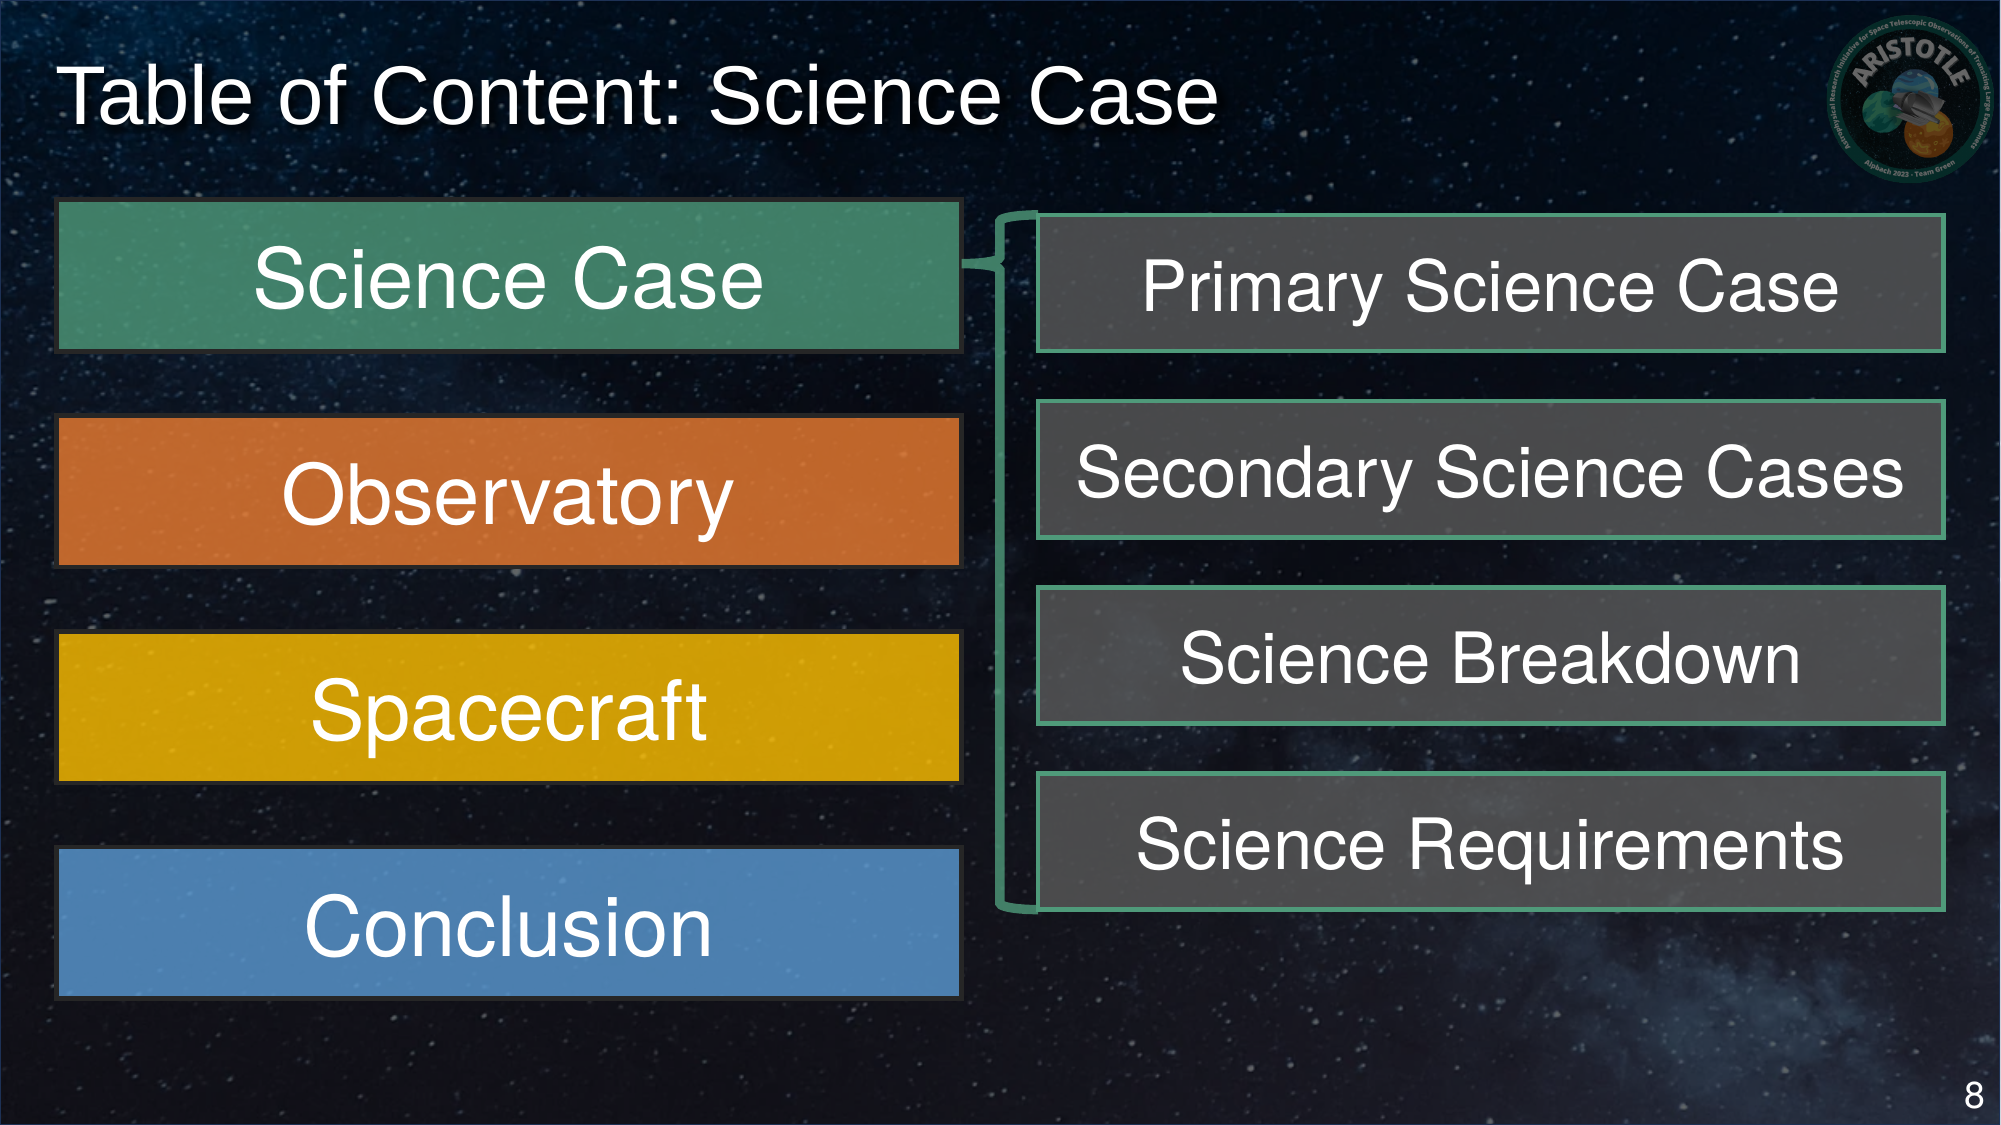

Table of Content: Science Case
Science Case

Primary Science Case
Secondary Science Cases
Observatory
Science Breakdown
Spacecraft
Science Requirements
Conclusion
8